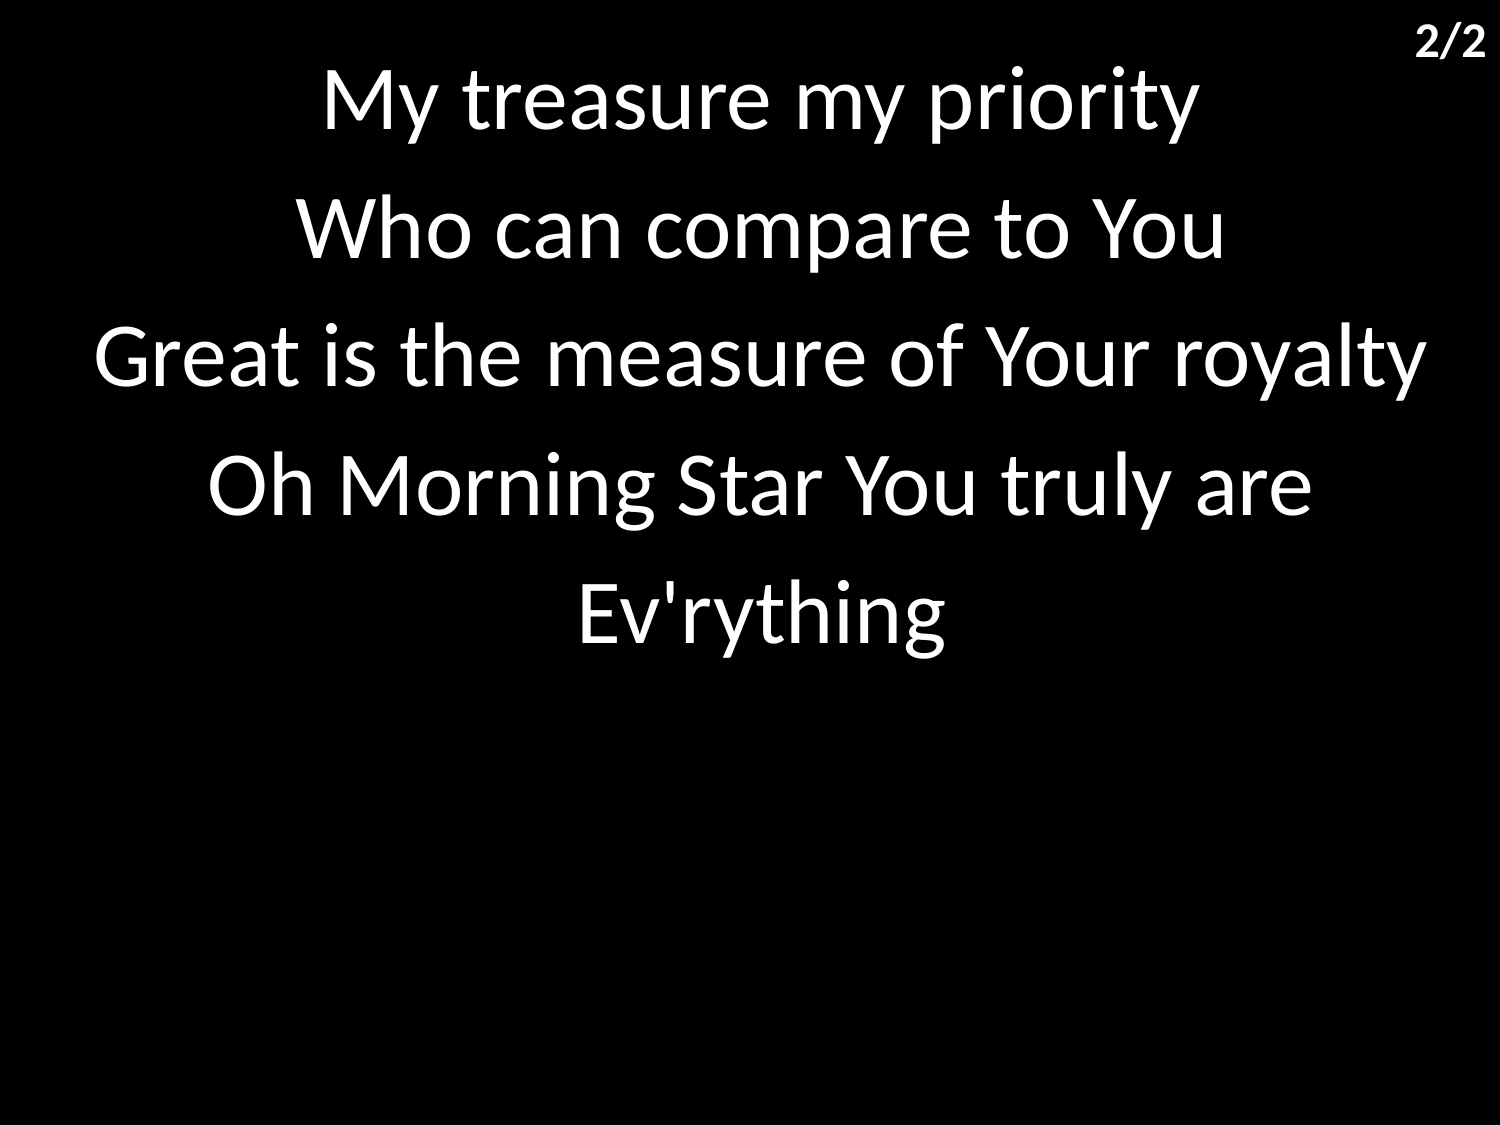

2/2
My treasure my priority
Who can compare to You
Great is the measure of Your royalty
Oh Morning Star You truly are
Ev'rything